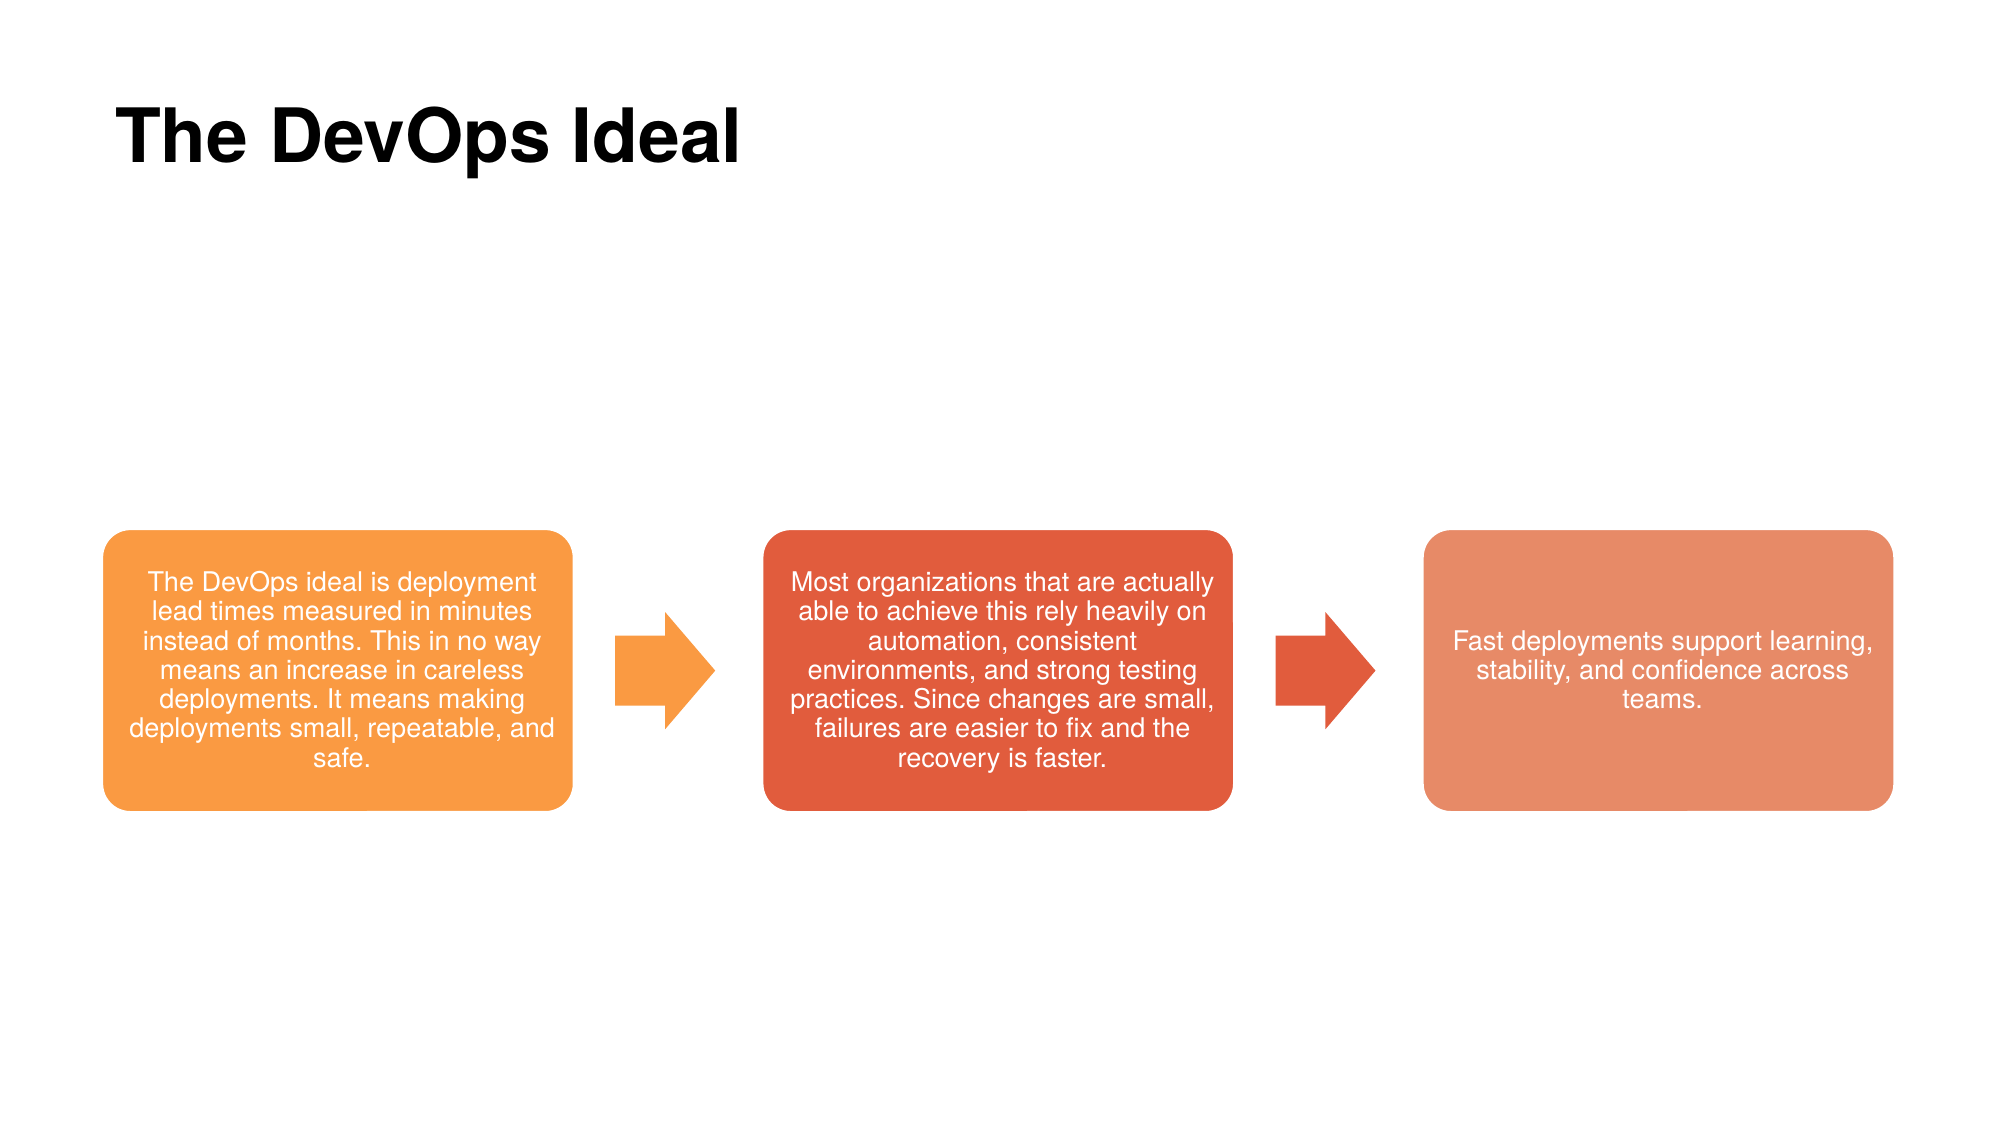

# The DevOps Ideal
The DevOps ideal is deployment lead times measured in minutes instead of months. This in no way means an increase in careless deployments. It means making deployments small, repeatable, and safe.

Most organizations that are actually able to achieve this rely heavily on automation, consistent environments, and strong testing practices. Since changes are small, failures are easier to fix and the recovery is faster.

Fast deployments support learning, stability, and confidence across teams.